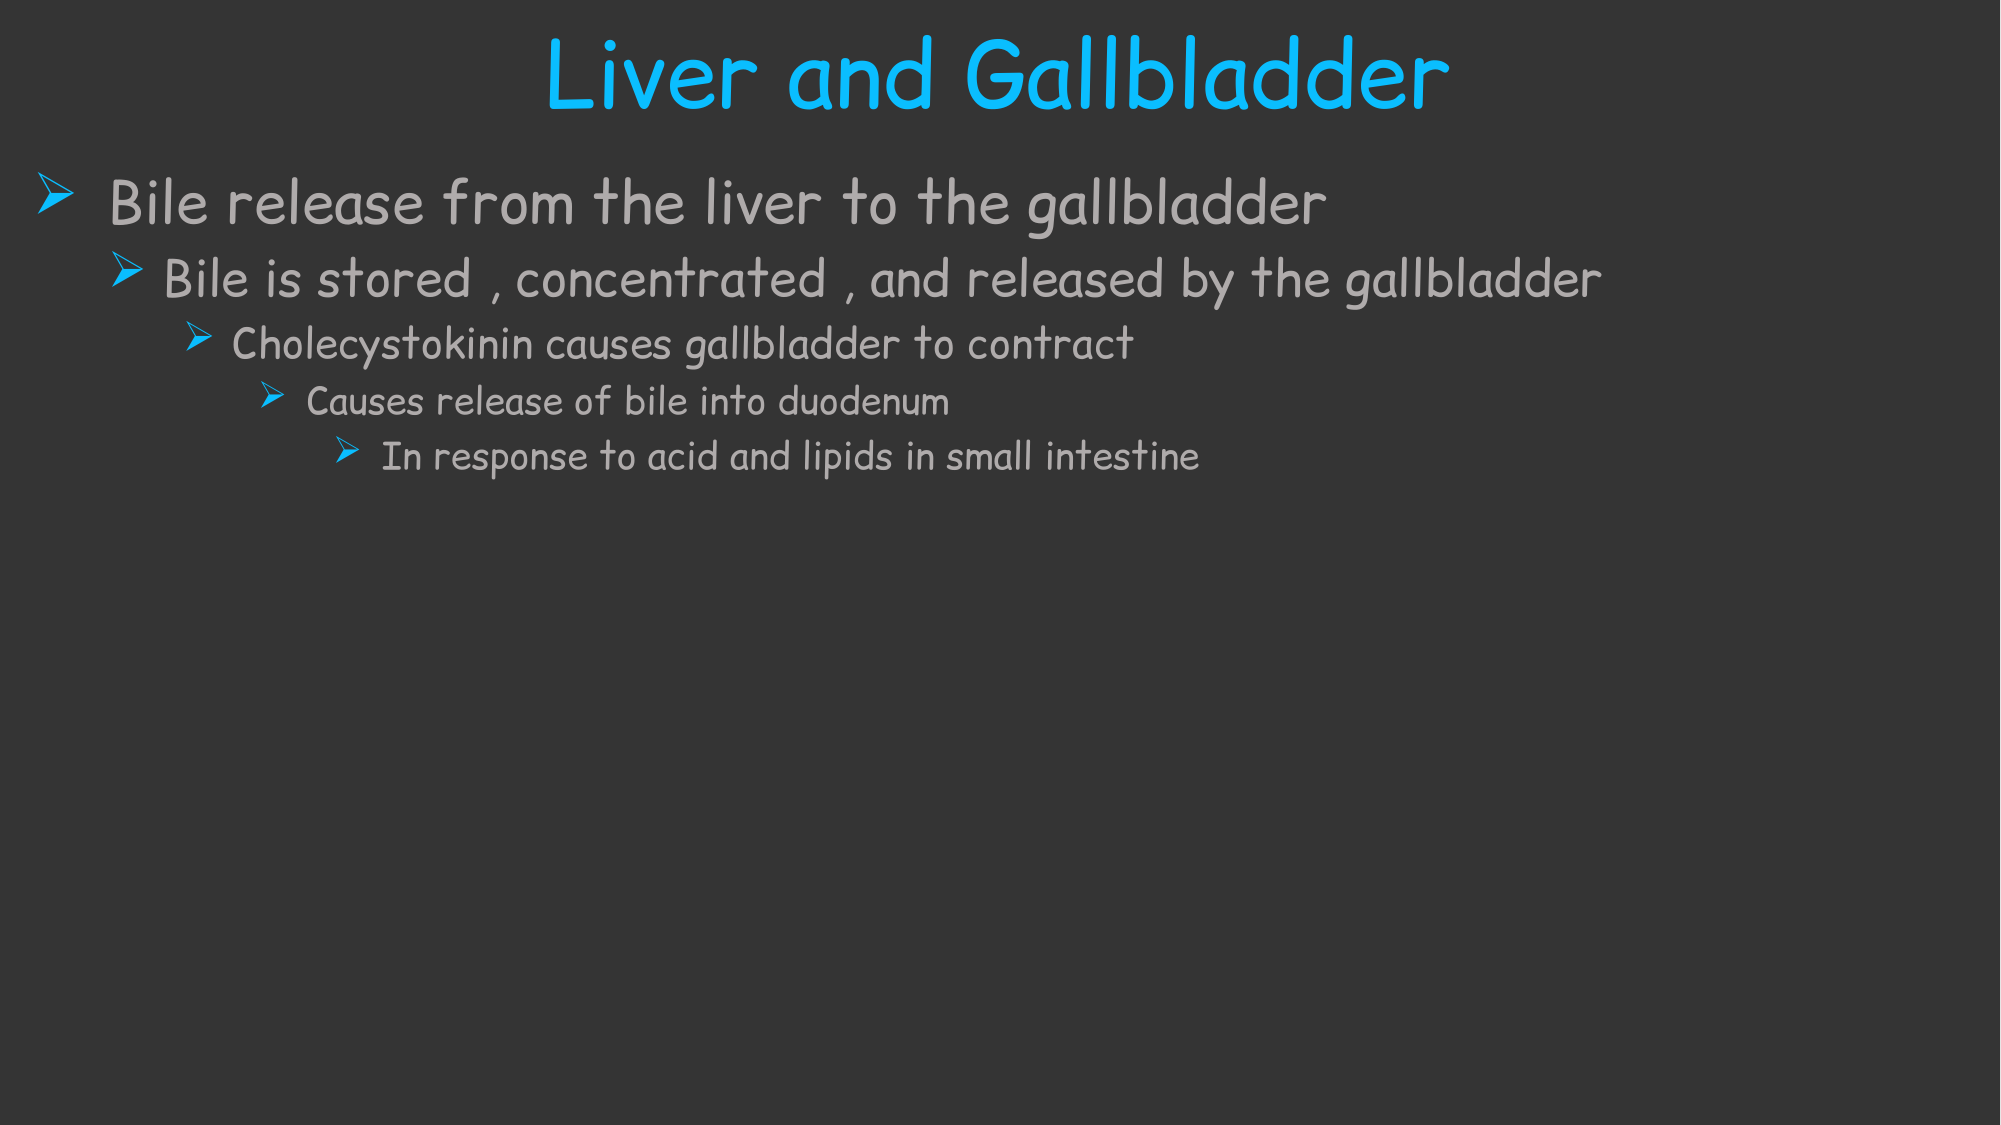

# Liver and Gallbladder
Bile release from the liver to the gallbladder
 Bile is stored , concentrated , and released by the gallbladder
 Cholecystokinin causes gallbladder to contract
 Causes release of bile into duodenum
 In response to acid and lipids in small intestine